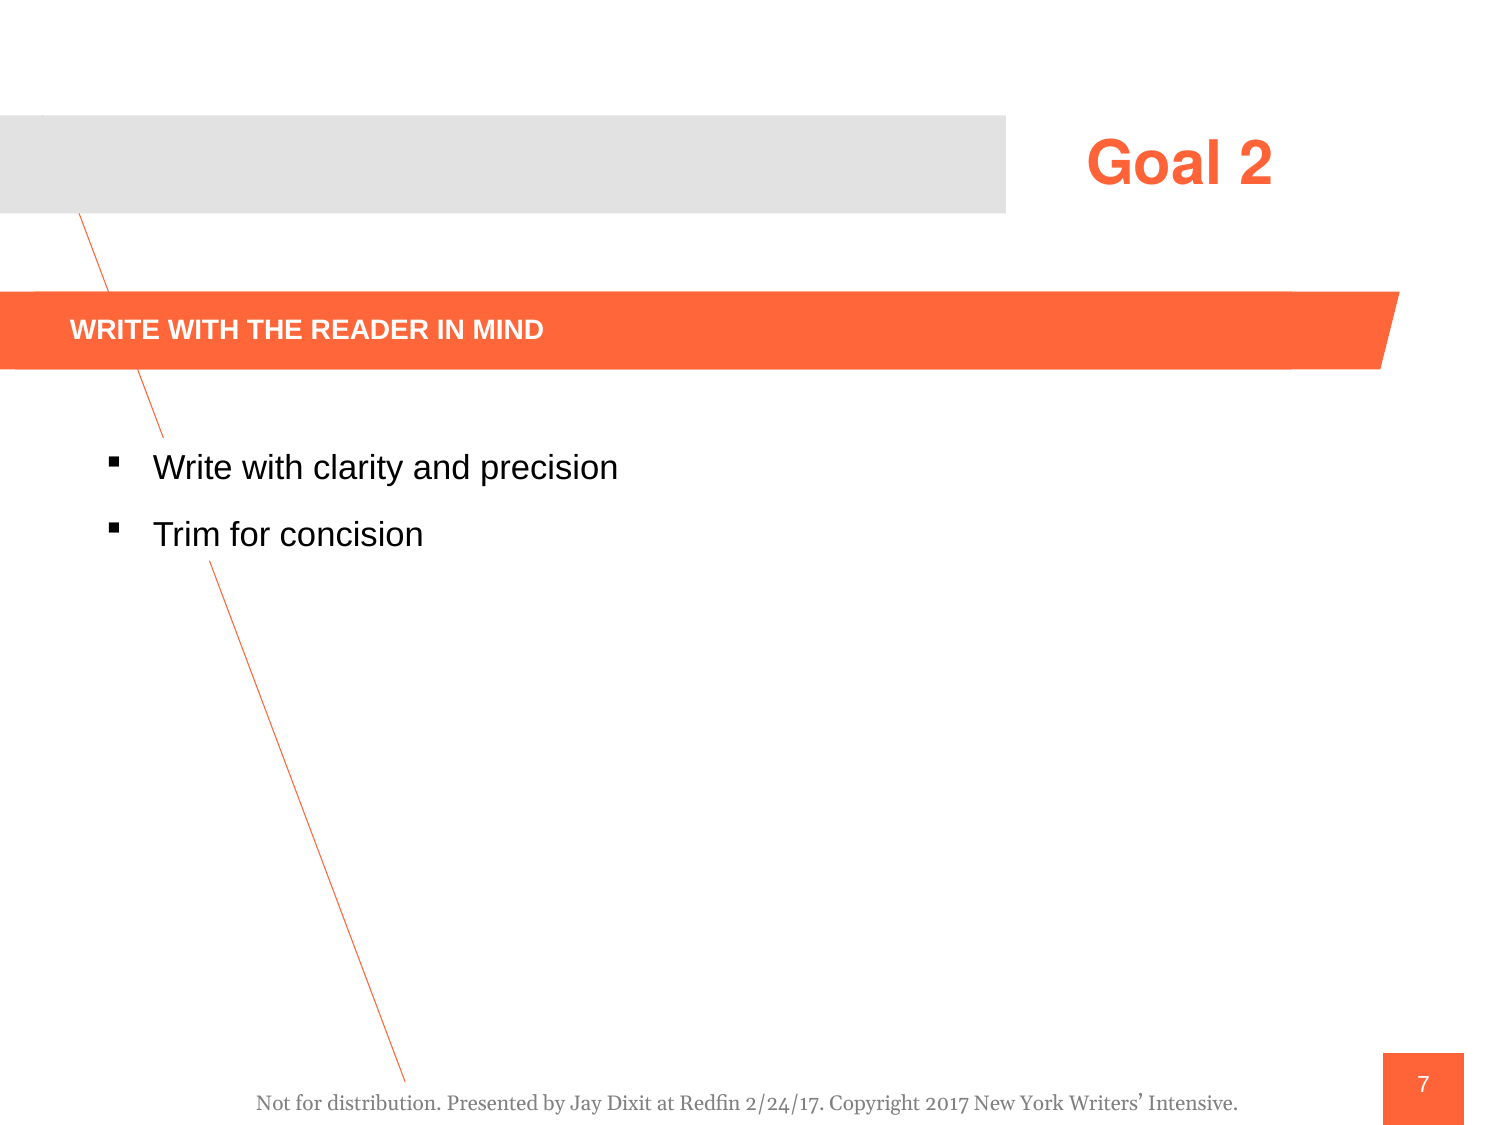

Goal 2

  WRITE WITH THE READER IN MIND

Write with clarity and precision
Trim for concision